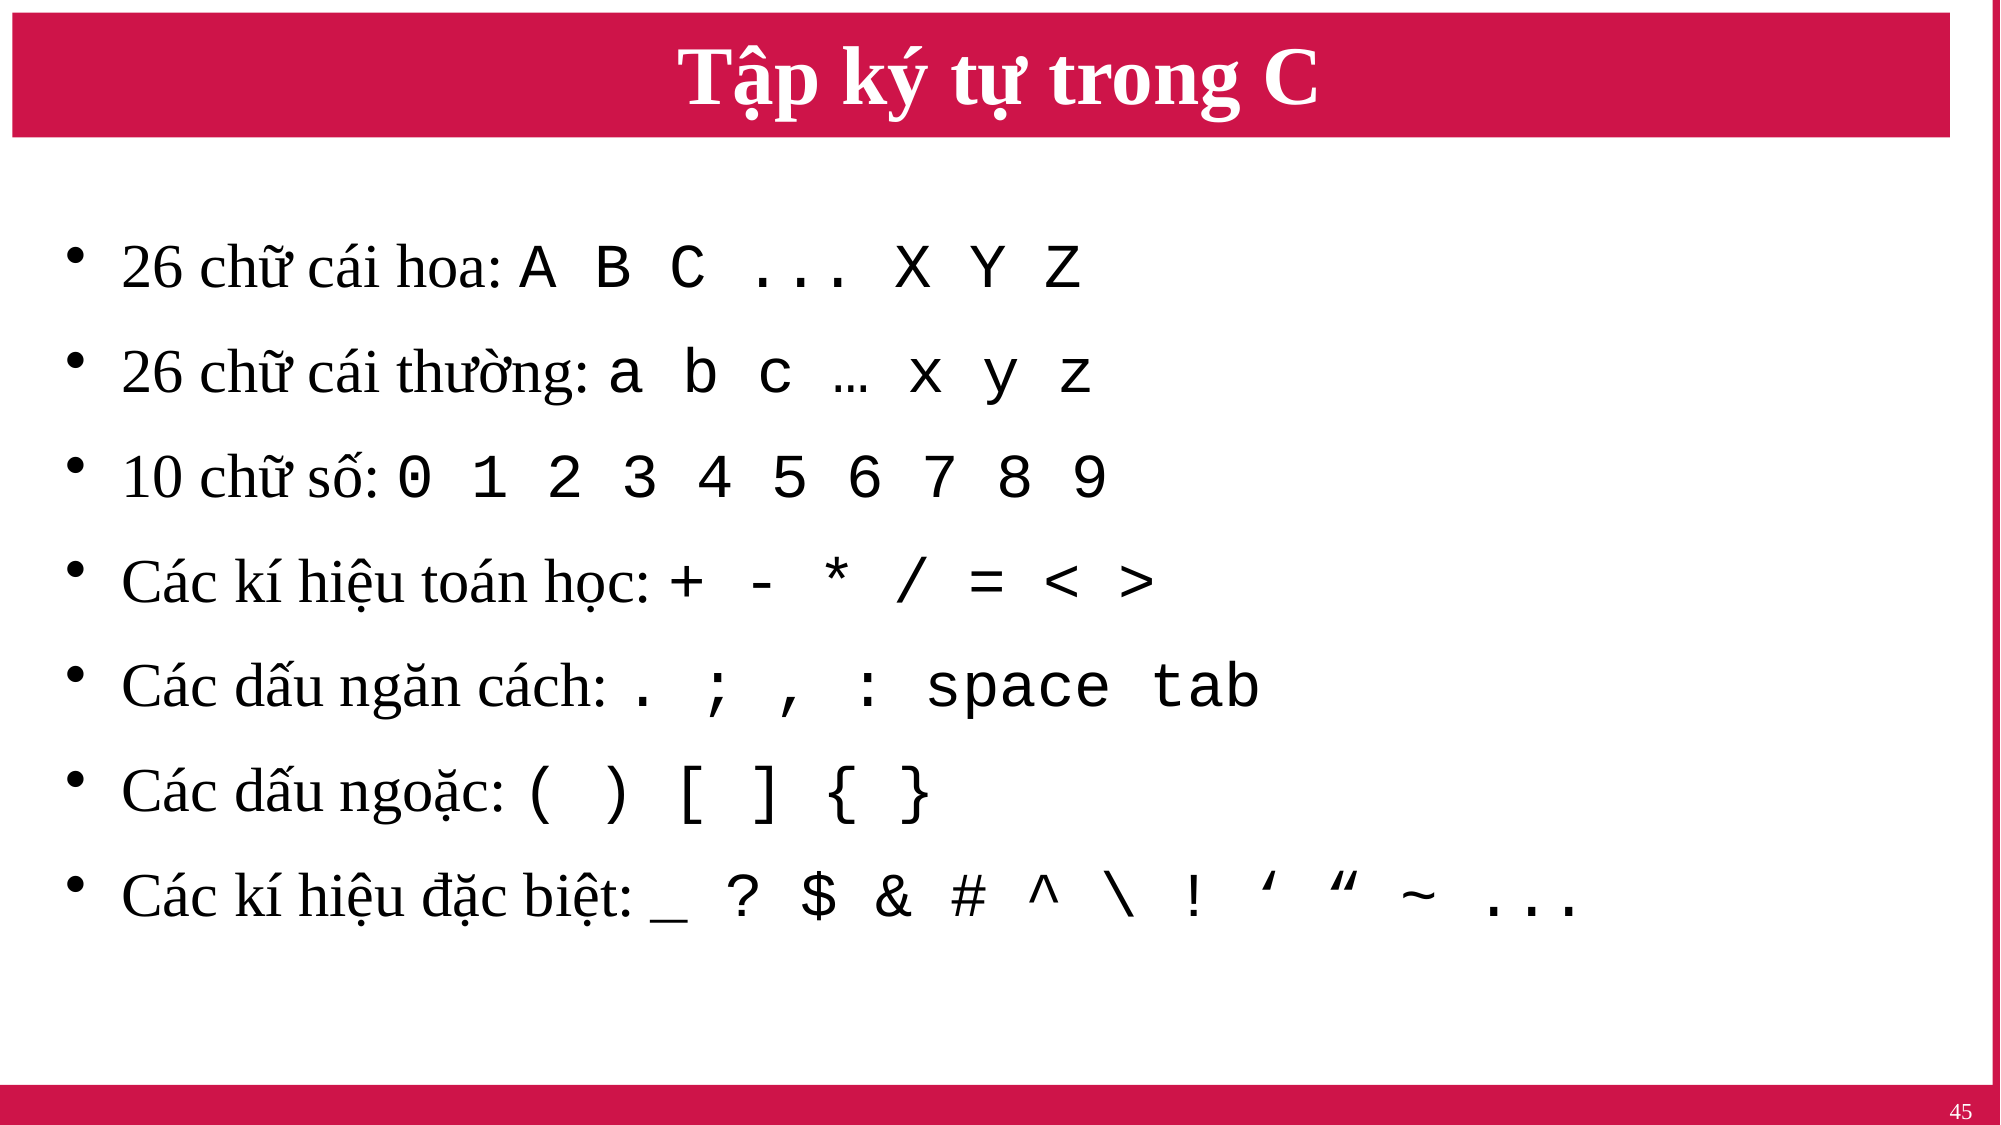

# Tập ký tự trong C
26 chữ cái hoa: A B C ... X Y Z
26 chữ cái thường: a b c … x y z
10 chữ số: 0 1 2 3 4 5 6 7 8 9
Các kí hiệu toán học: + - * / = < >
Các dấu ngăn cách: . ; , : space tab
Các dấu ngoặc: ( ) [ ] { }
Các kí hiệu đặc biệt: _ ? $ & # ^ \ ! ‘ “ ~ ...
45